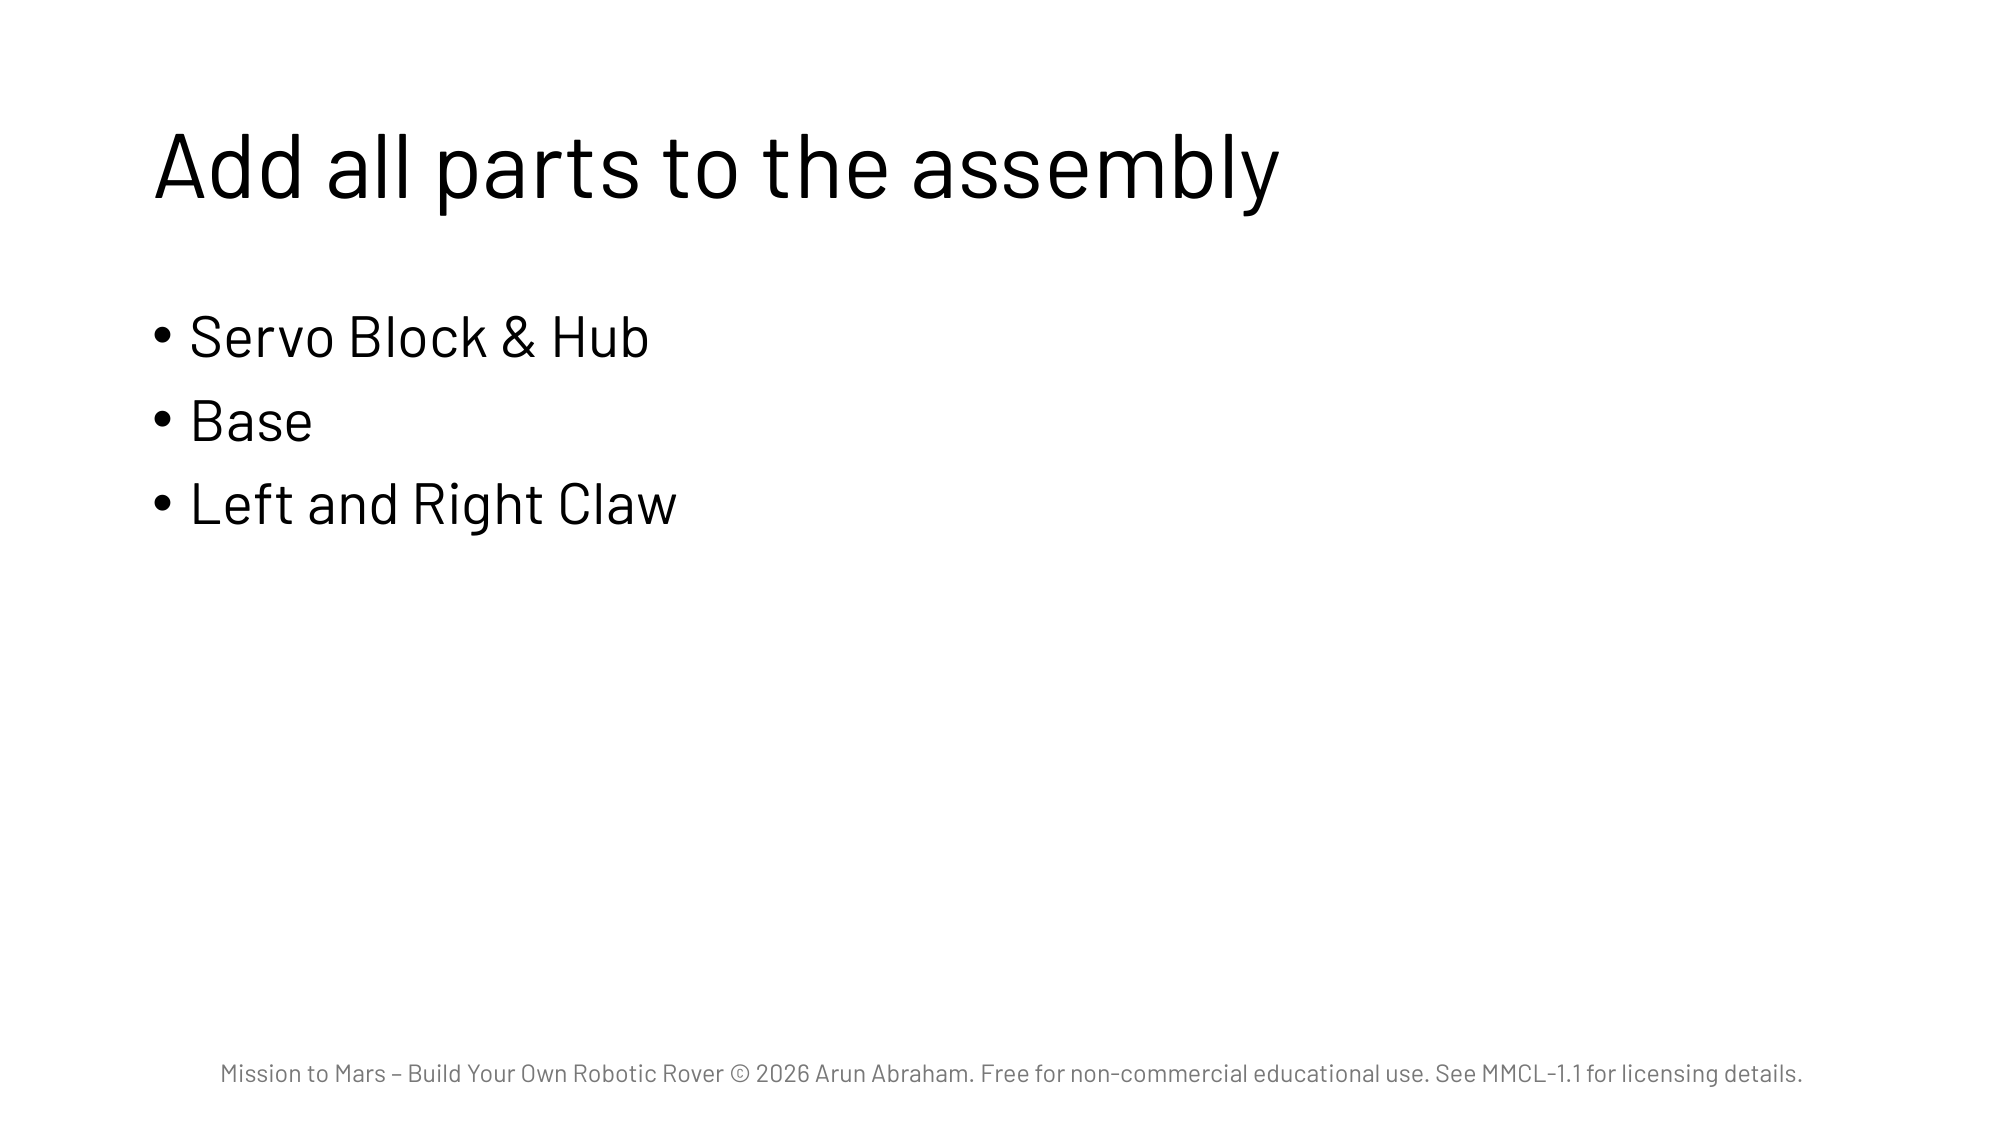

# Add all parts to the assembly
Servo Block & Hub
Base
Left and Right Claw
Mission to Mars – Build Your Own Robotic Rover © 2026 Arun Abraham. Free for non-commercial educational use. See MMCL-1.1 for licensing details.